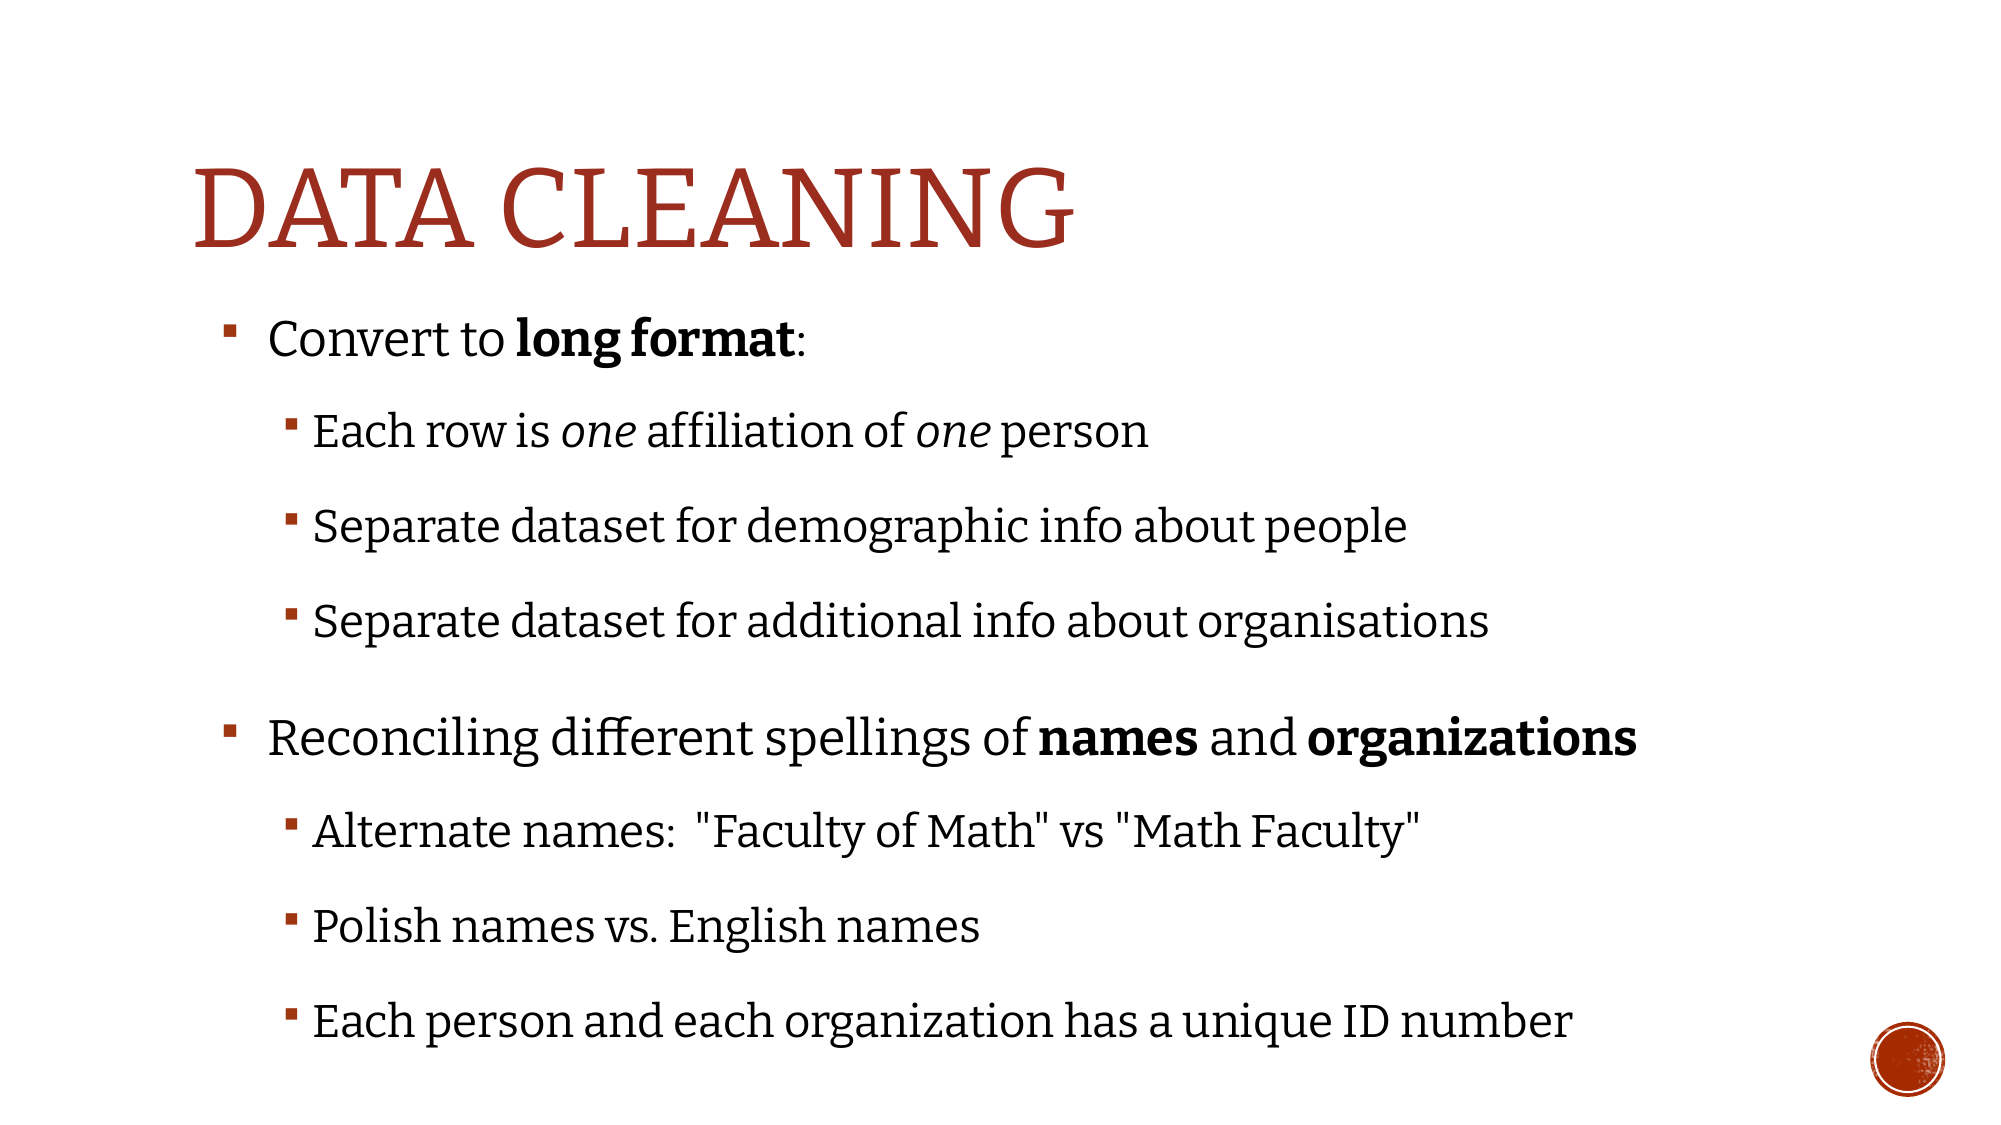

# Data Cleaning
Convert to long format:
Each row is one affiliation of one person
Separate dataset for demographic info about people
Separate dataset for additional info about organisations
Reconciling different spellings of names and organizations
Alternate names:  "Faculty of Math" vs "Math Faculty"
Polish names vs. English names
Each person and each organization has a unique ID number